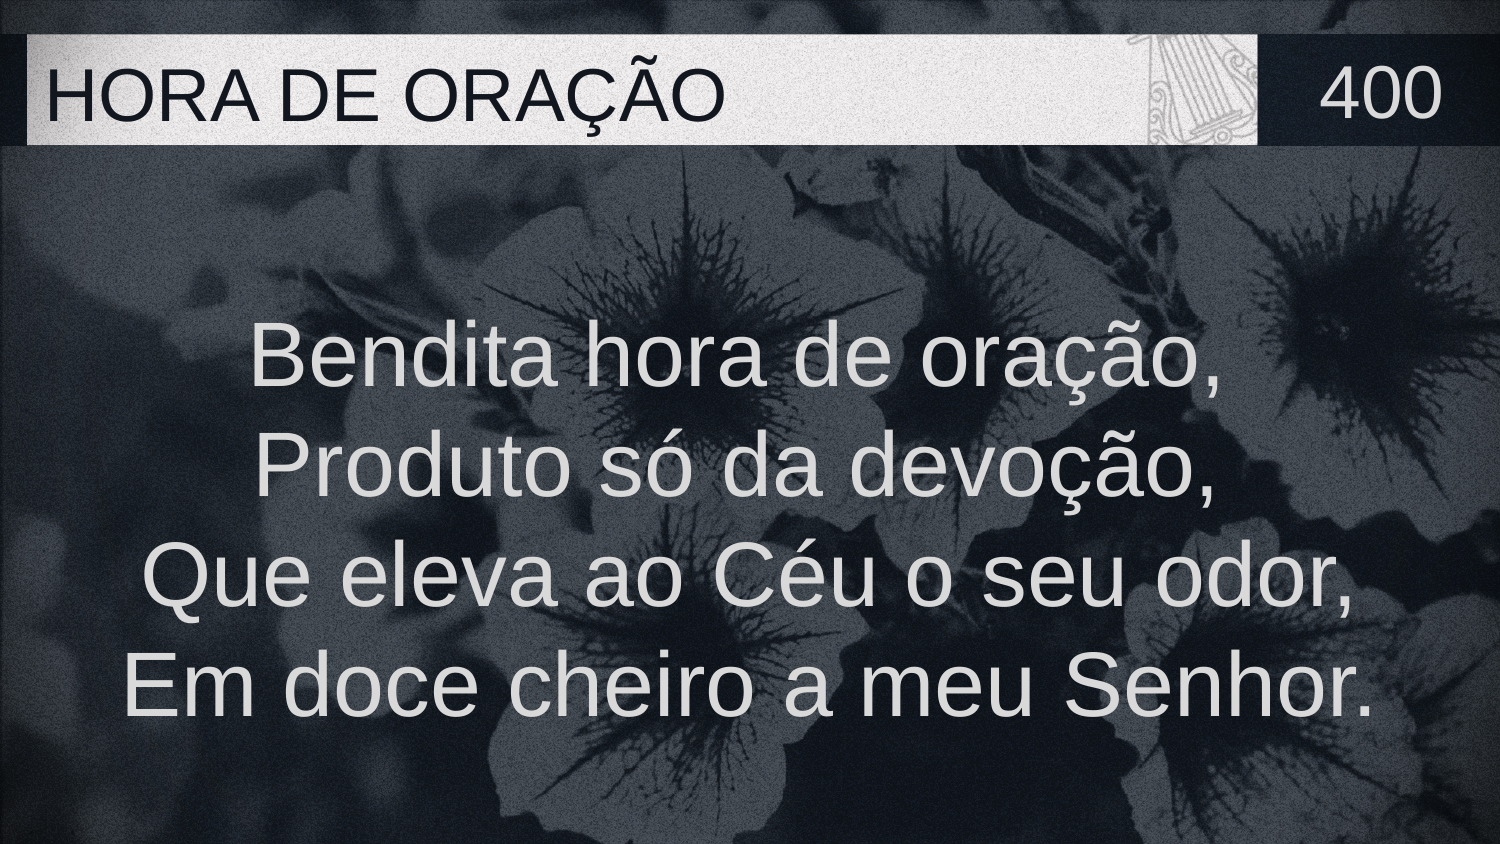

# HORA DE ORAÇÃO
400
Bendita hora de oração,
Produto só da devoção,
Que eleva ao Céu o seu odor,
Em doce cheiro a meu Senhor.